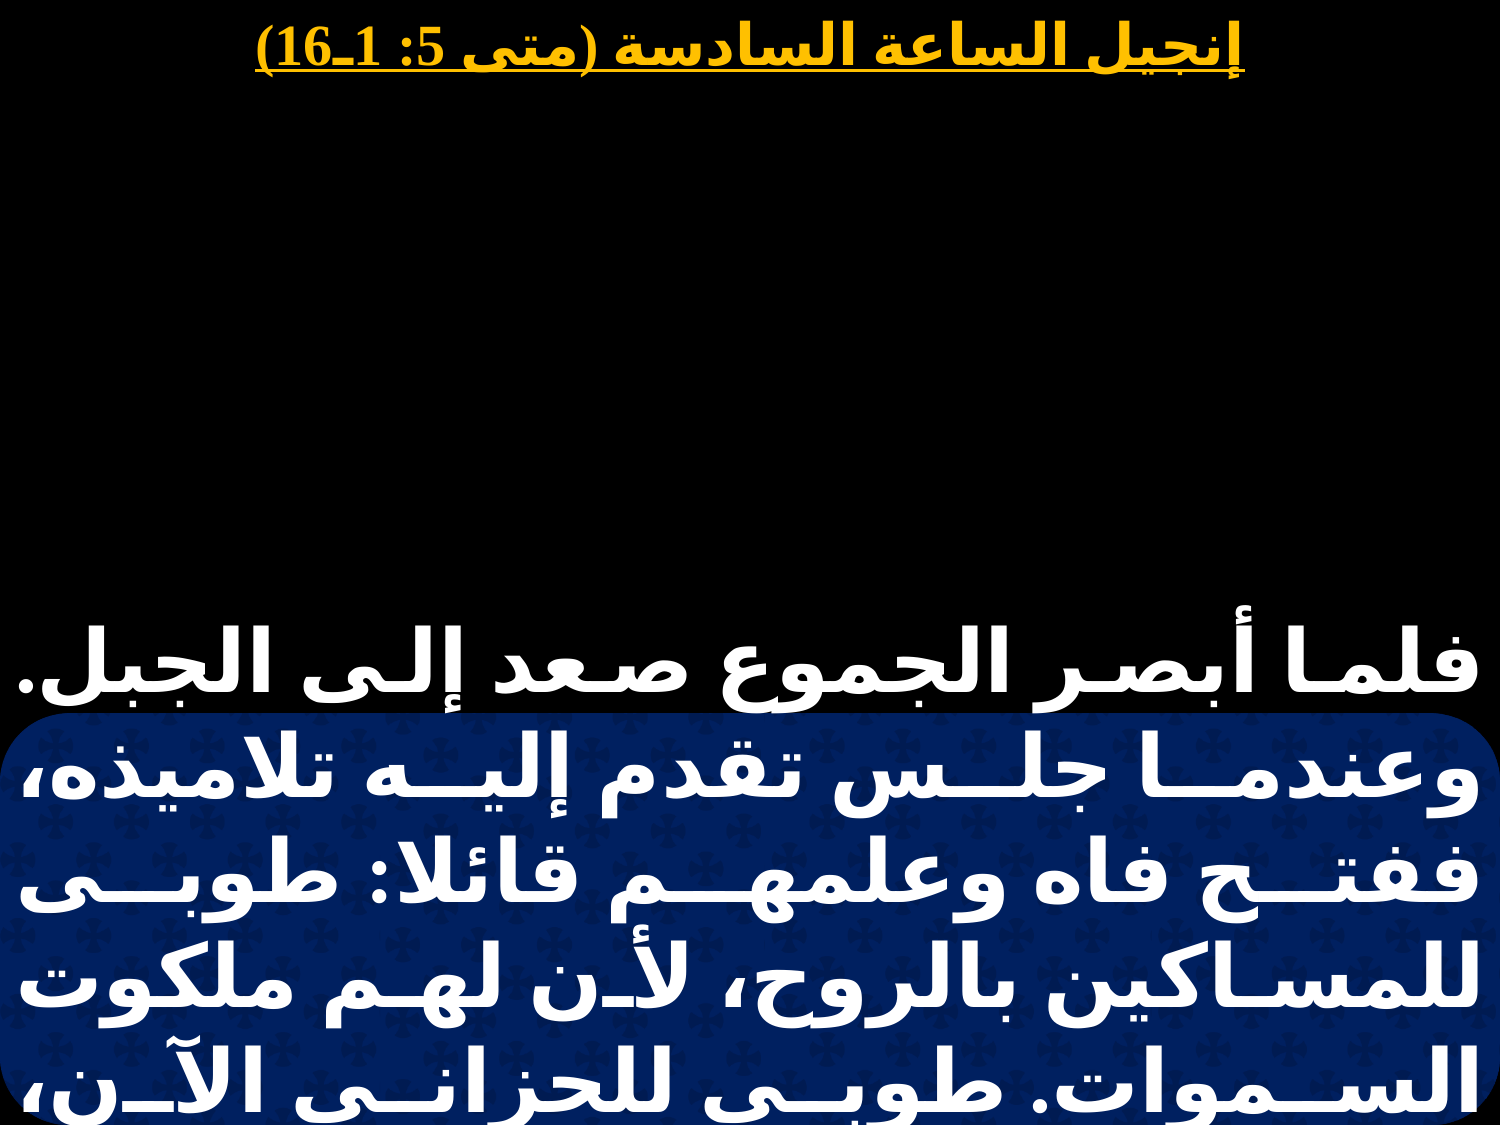

# انجيل الساعة السادسة
فلما أبصر الجموع صعد إلى الجبل. وعندما جلس تقدم إليه تلاميذه، ففتح فاه وعلمهم قائلا: طوبى للمساكين بالروح، لأن لهم ملكوت السموات. طوبى للحزانى الآن، لأنهم يتعزون.